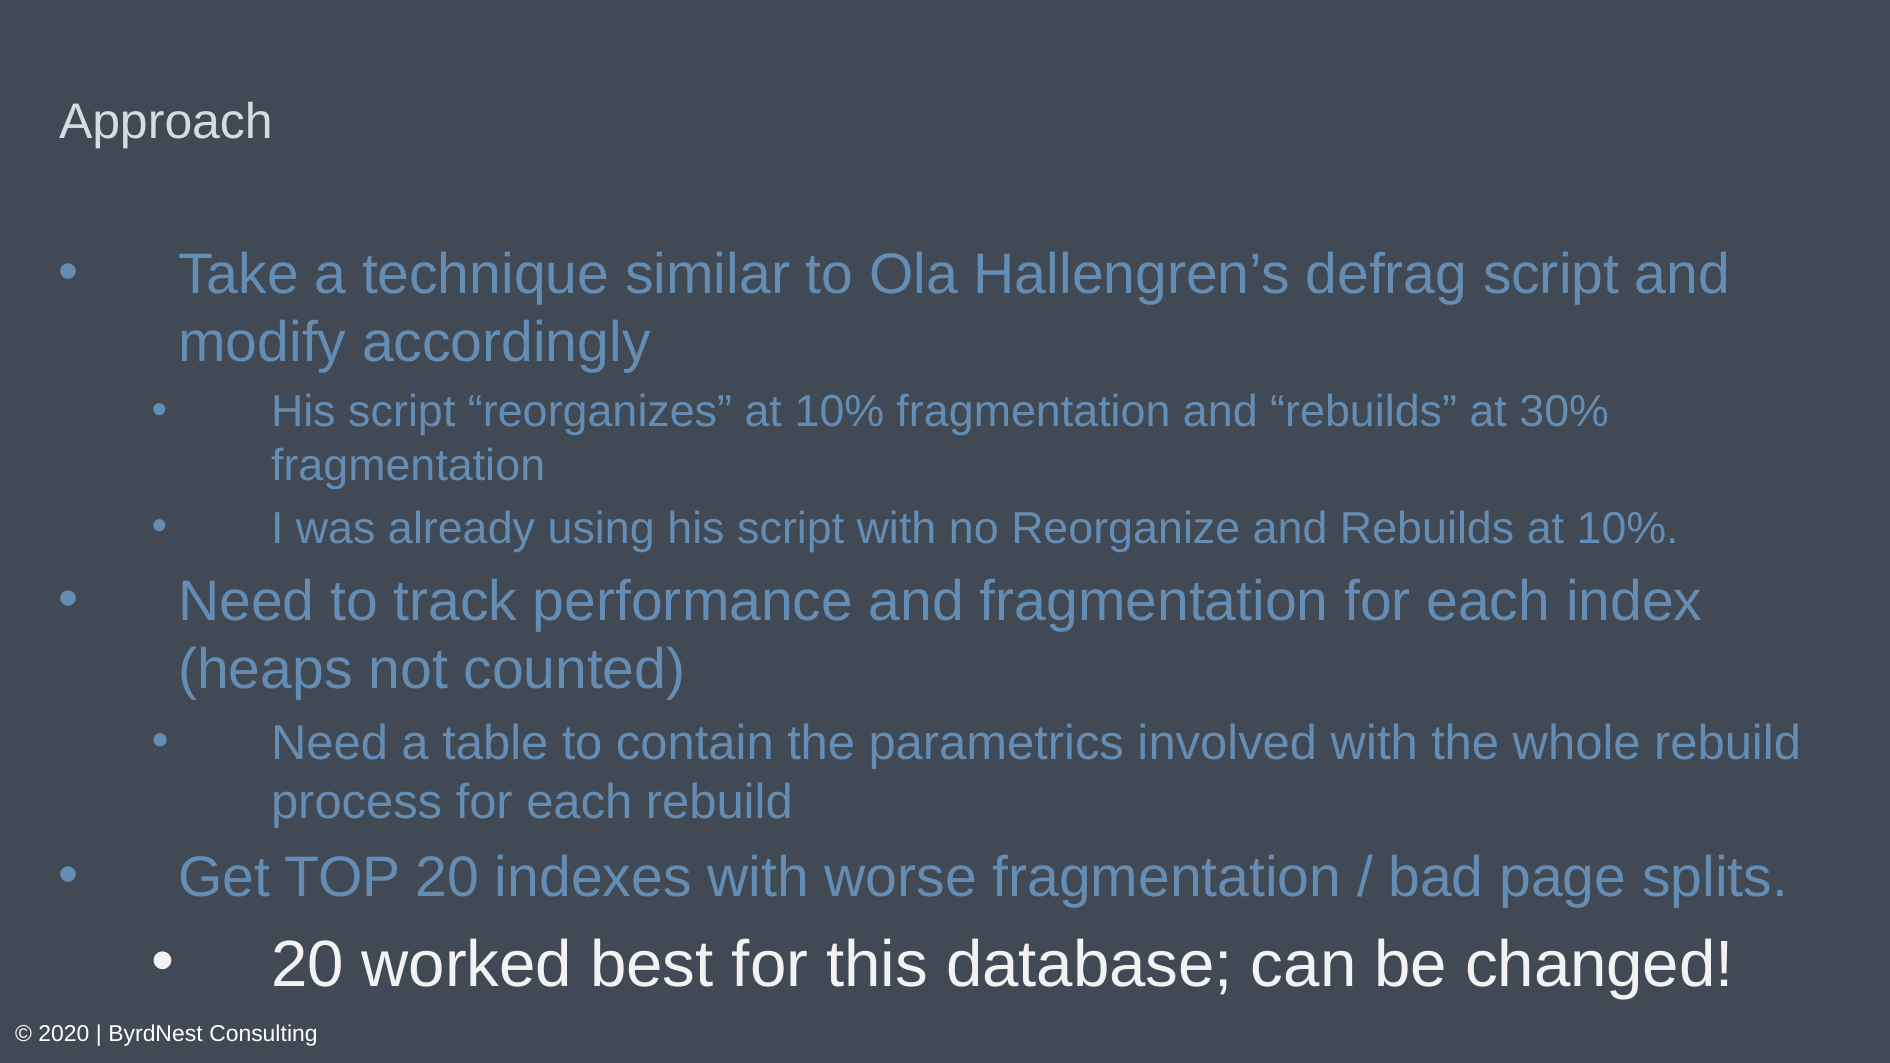

# Approach
Take a technique similar to Ola Hallengren’s defrag script and modify accordingly
His script “reorganizes” at 10% fragmentation and “rebuilds” at 30% fragmentation
I was already using his script with no Reorganize and Rebuilds at 10%.
Need to track performance and fragmentation for each index (heaps not counted)
Need a table to contain the parametrics involved with the whole rebuild process for each rebuild
Get TOP 20 indexes with worse fragmentation / bad page splits.
20 worked best for this database; can be changed!

© 2020 | ByrdNest Consulting